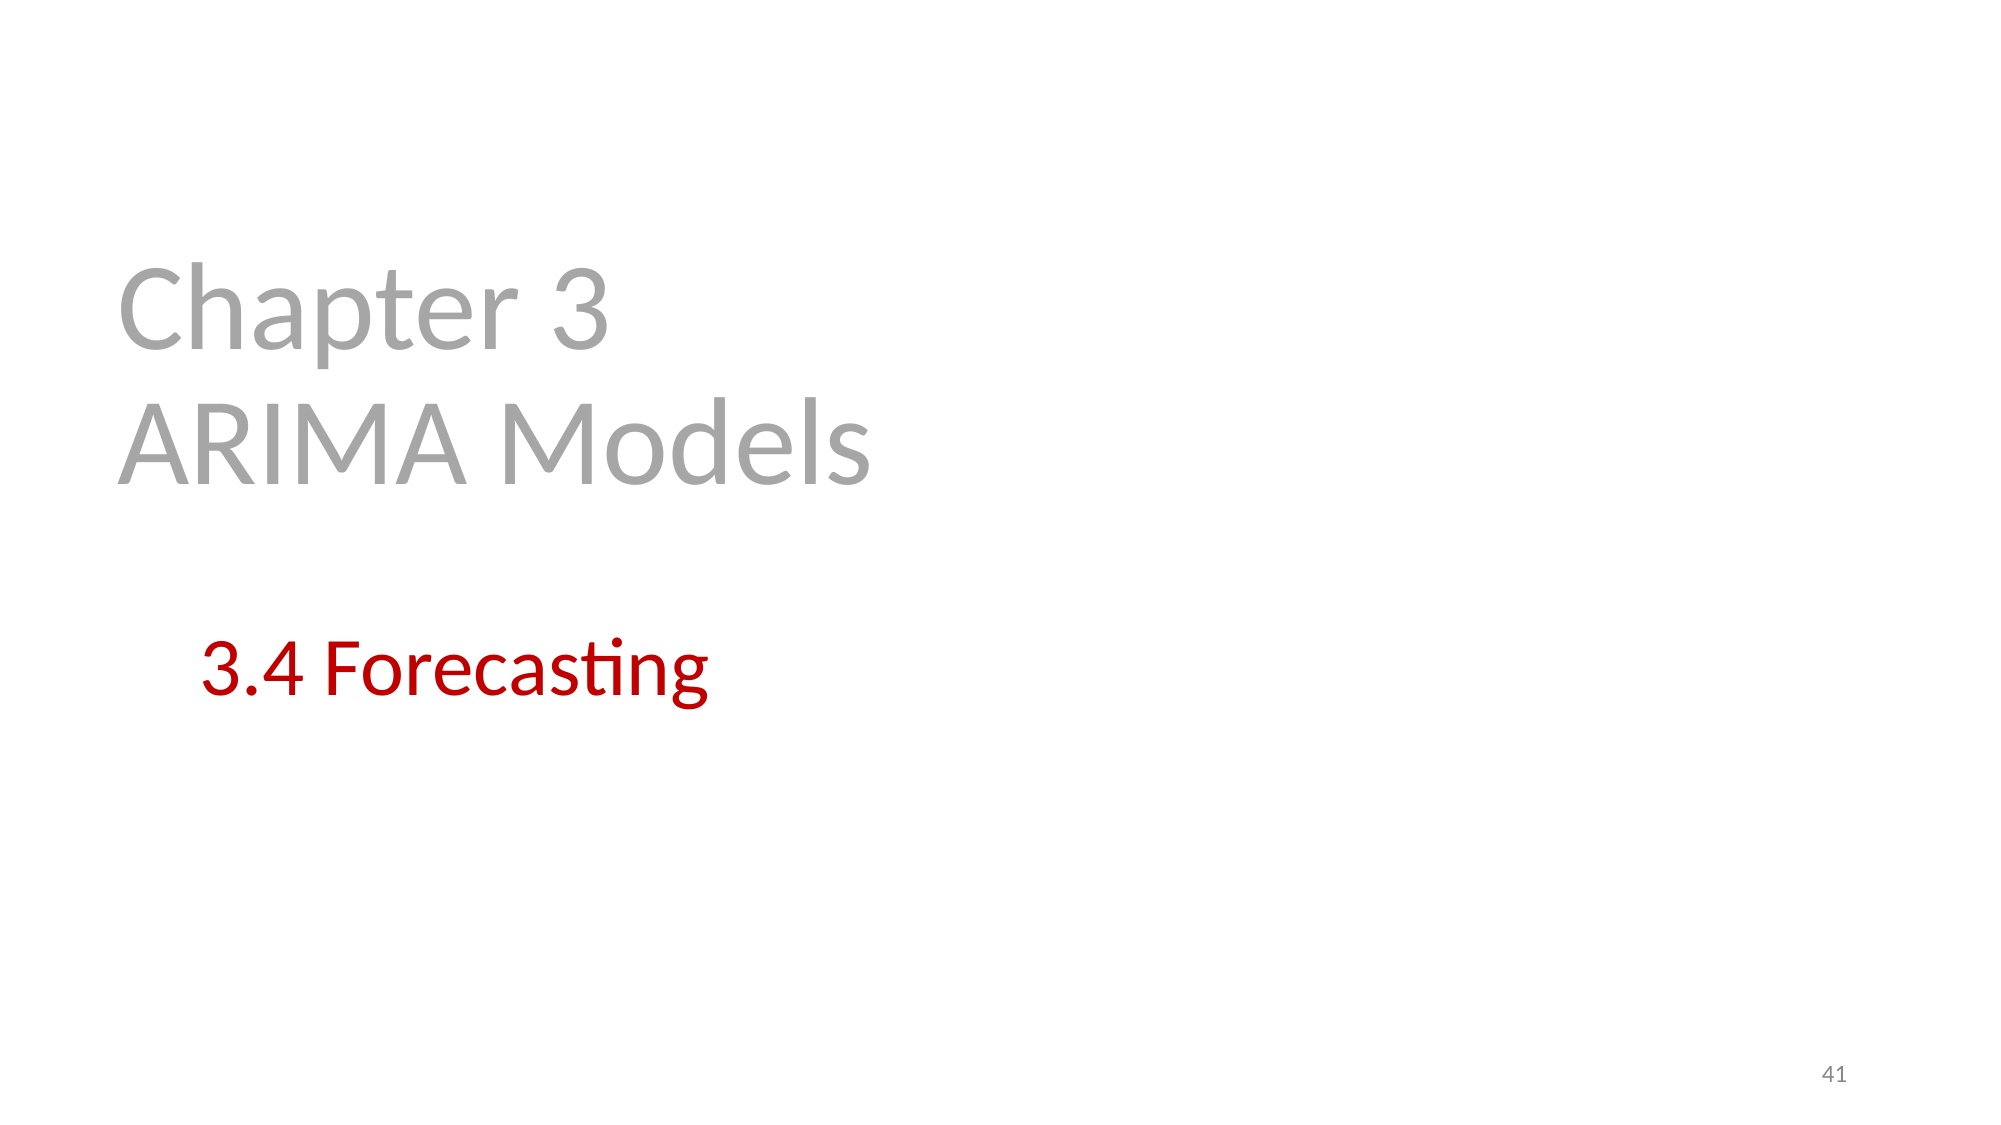

# Chapter 3 ARIMA Models
3.4 Forecasting
41